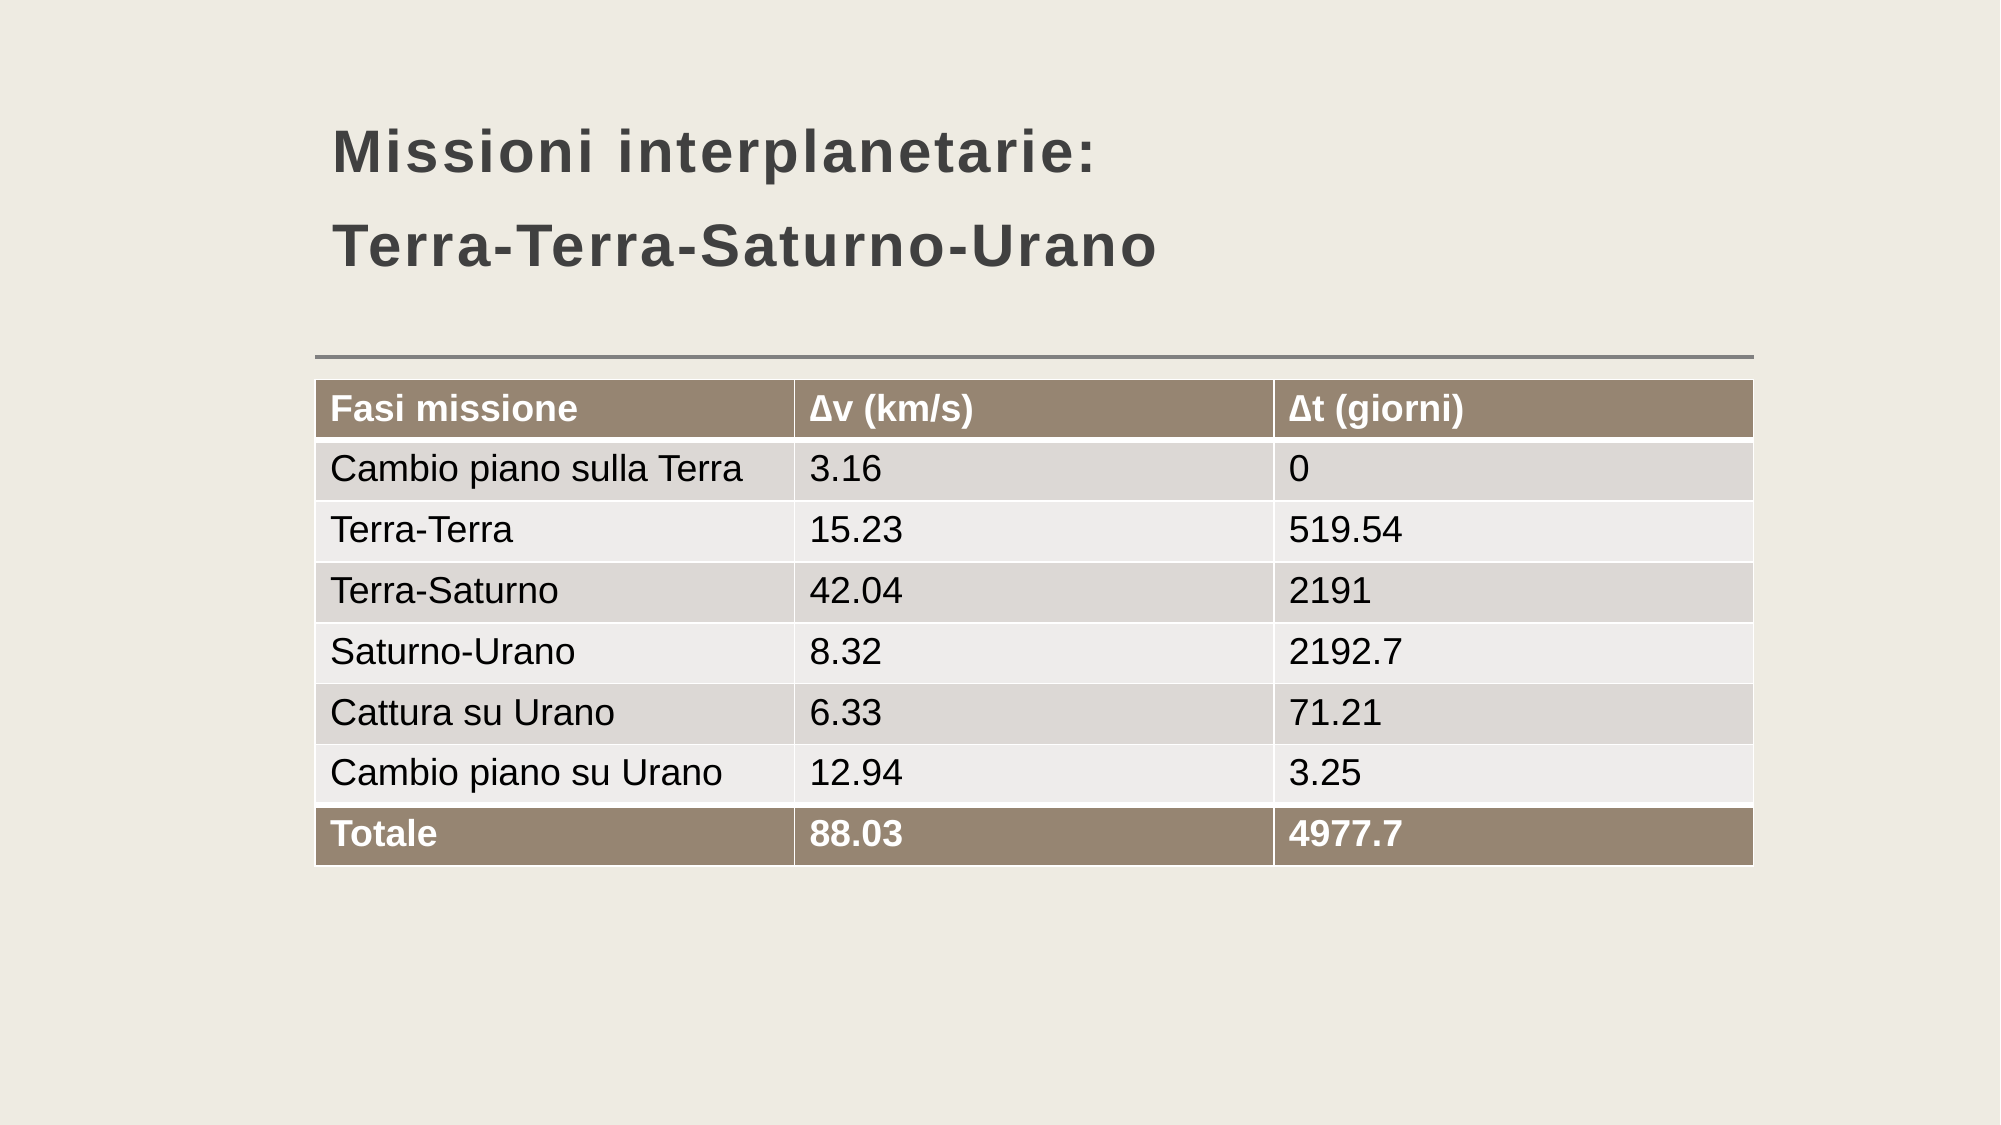

# Missioni interplanetarie: Terra-Terra-Saturno-Urano
| Fasi missione | ∆v (km/s) | ∆t (giorni) |
| --- | --- | --- |
| Cambio piano sulla Terra | 3.16 | 0 |
| Terra-Terra | 15.23 | 519.54 |
| Terra-Saturno | 42.04 | 2191 |
| Saturno-Urano | 8.32 | 2192.7 |
| Cattura su Urano | 6.33 | 71.21 |
| Cambio piano su Urano | 12.94 | 3.25 |
| Totale | 88.03 | 4977.7 |